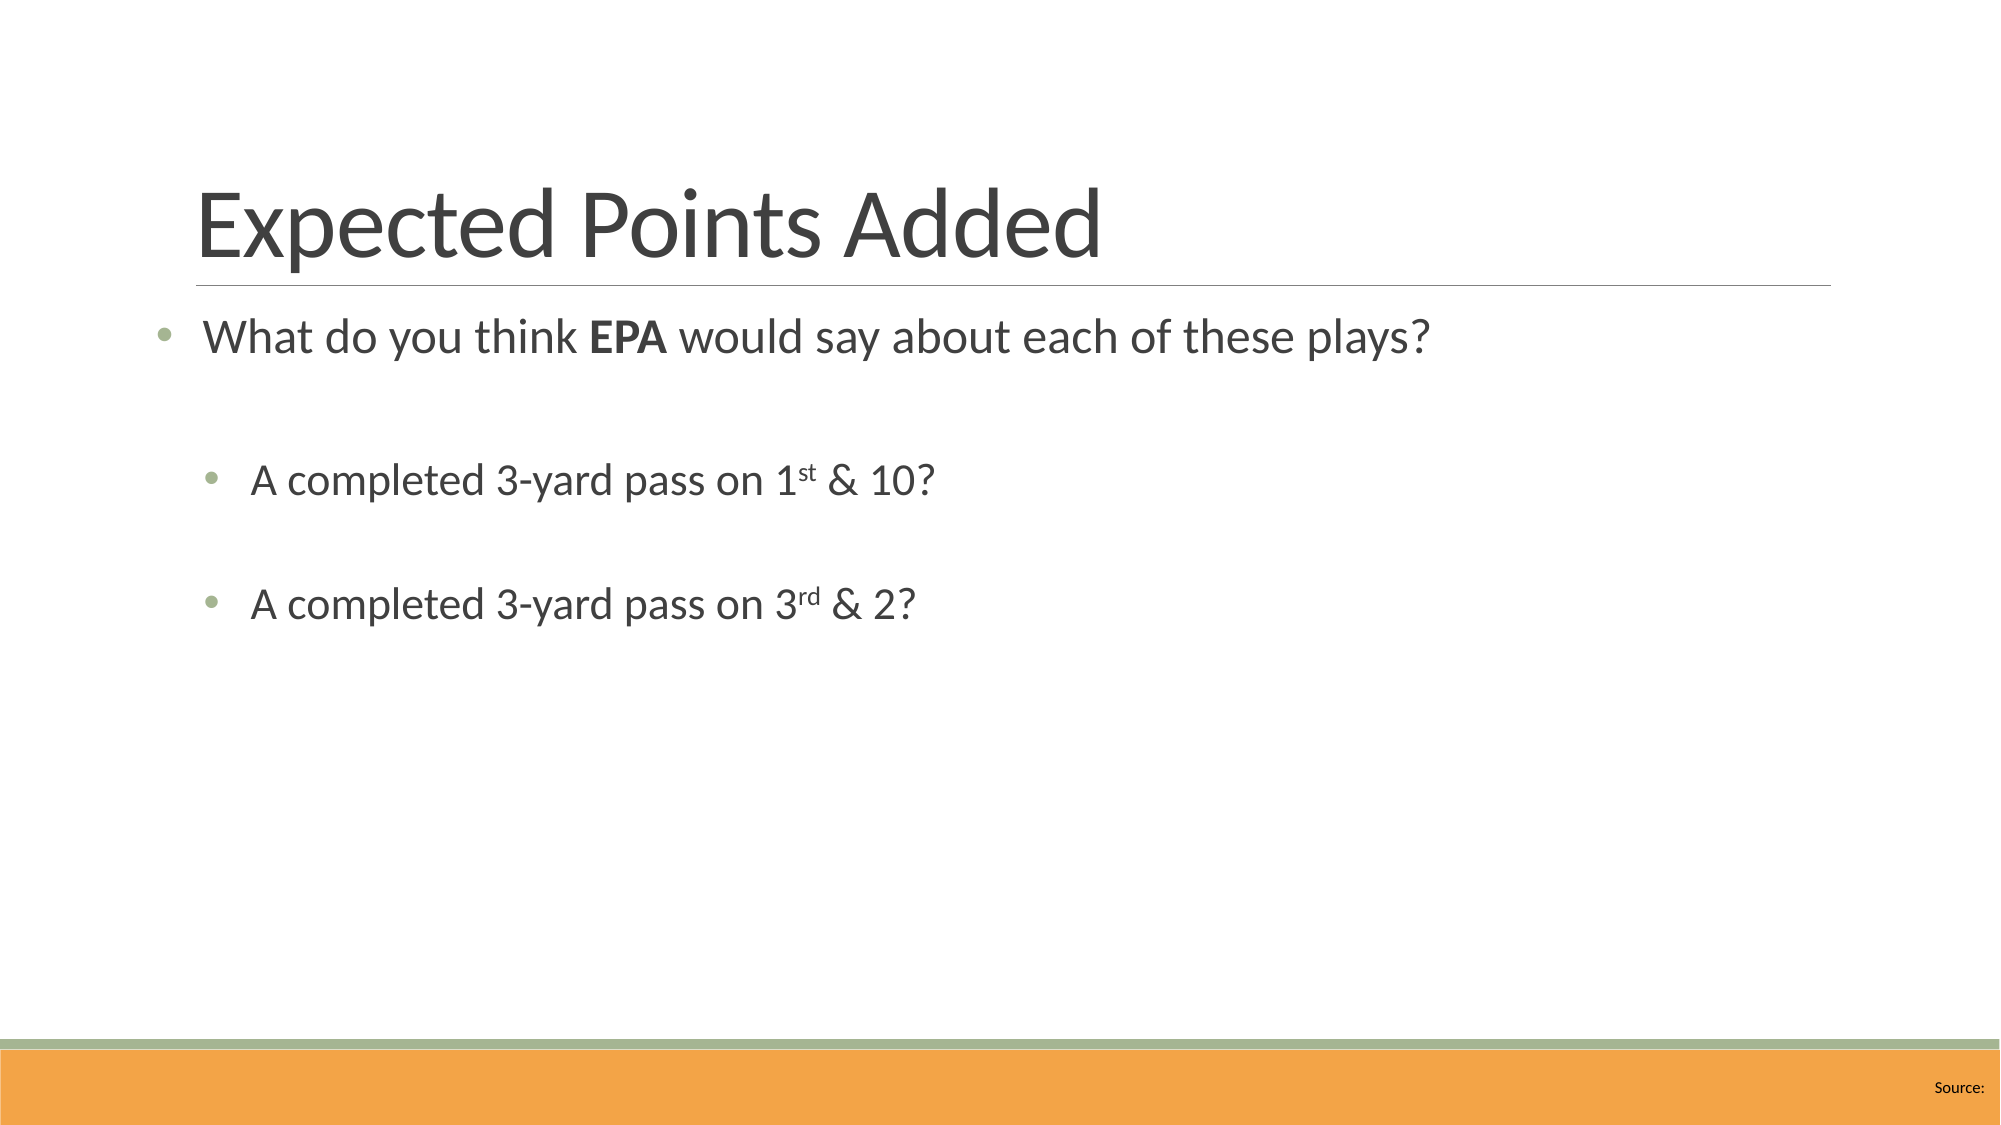

# Expected Points Added
What do you think EPA would say about each of these plays?

A completed 3-yard pass on 1st & 10?

A completed 3-yard pass on 3rd & 2?
Source: